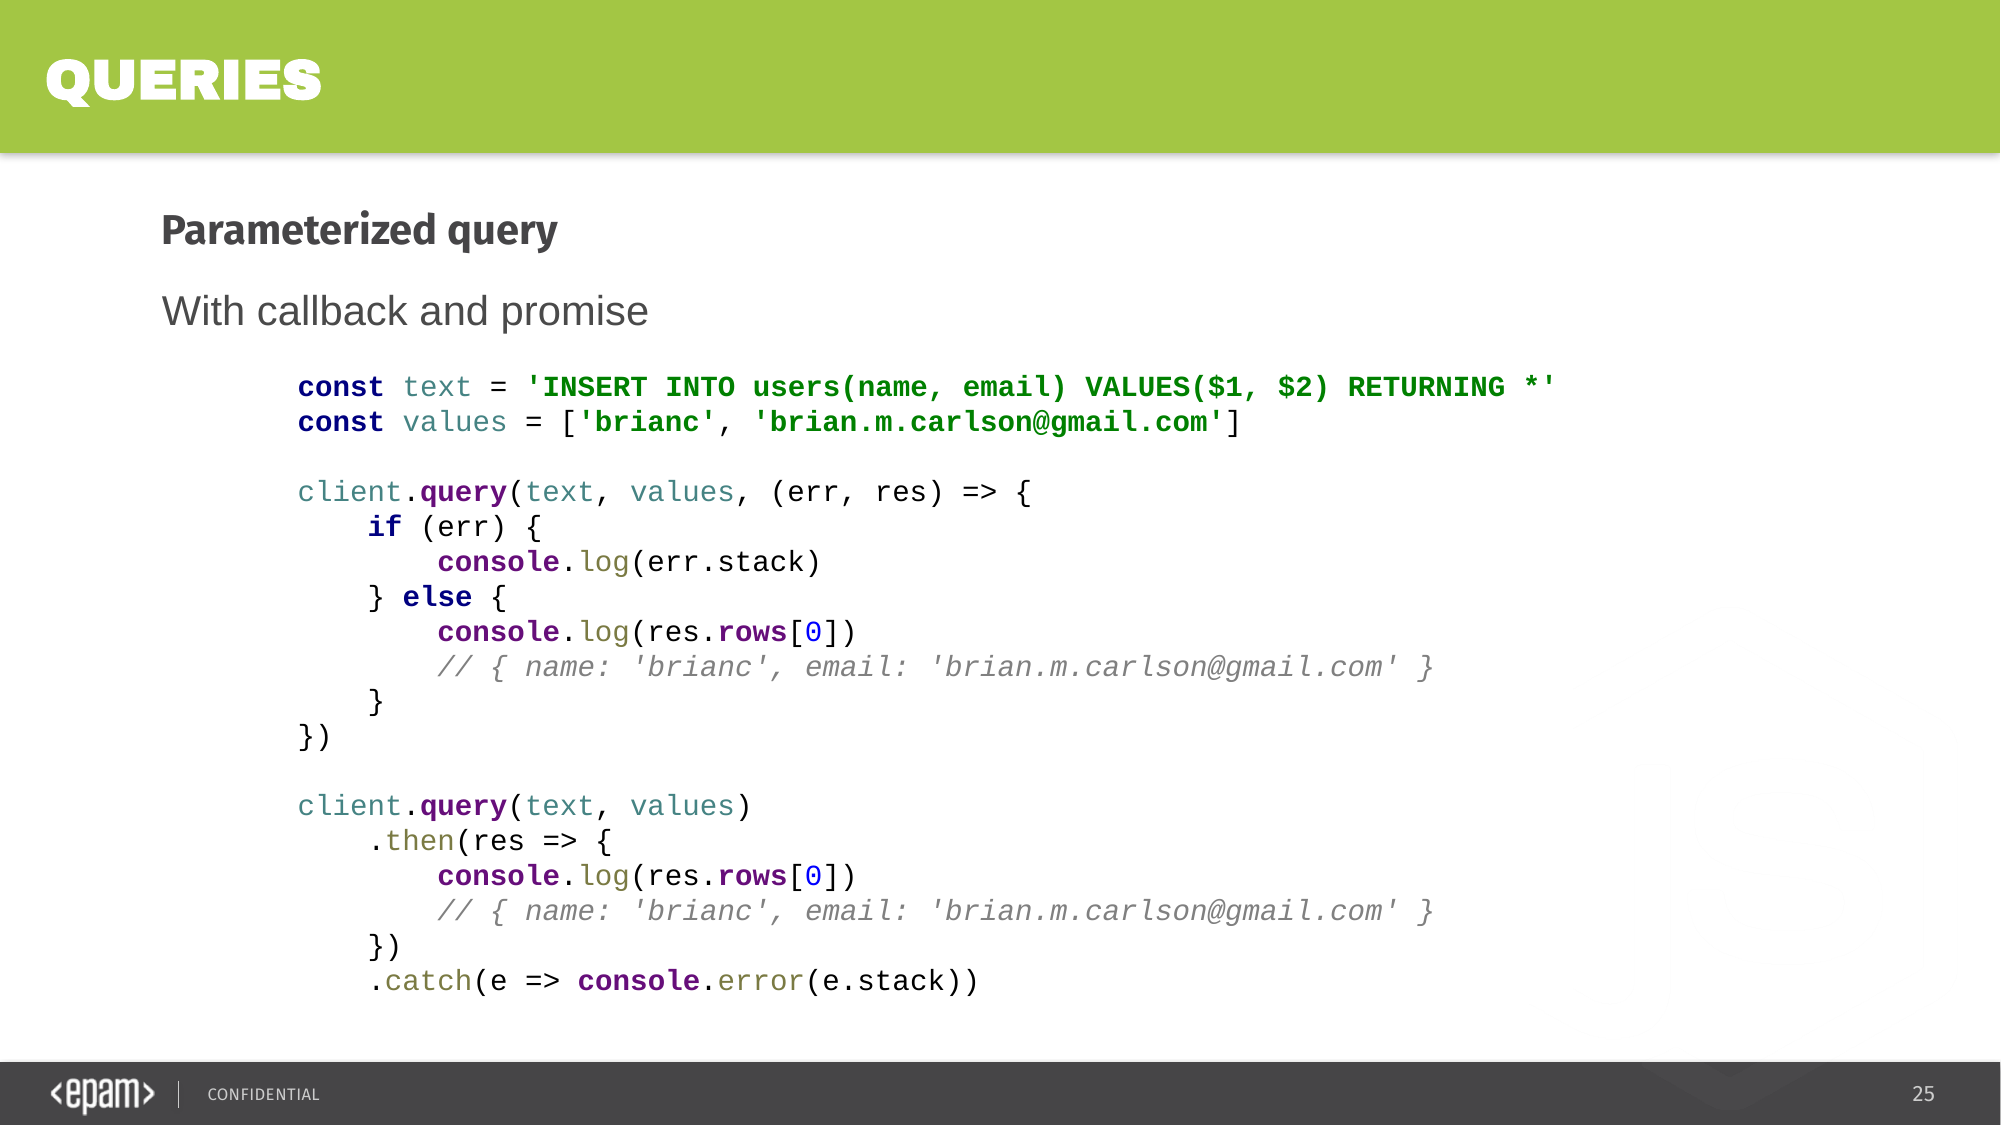

QUERIES
Parameterized query
With callback and promise
const text = 'INSERT INTO users(name, email) VALUES($1, $2) RETURNING *'
const values = ['brianc', 'brian.m.carlson@gmail.com']
client.query(text, values, (err, res) => {
    if (err) {
        console.log(err.stack)
    } else {
        console.log(res.rows[0])
        // { name: 'brianc', email: 'brian.m.carlson@gmail.com' }
    }
})
client.query(text, values)
    .then(res => {
        console.log(res.rows[0])
        // { name: 'brianc', email: 'brian.m.carlson@gmail.com' }
    })
    .catch(e => console.error(e.stack))